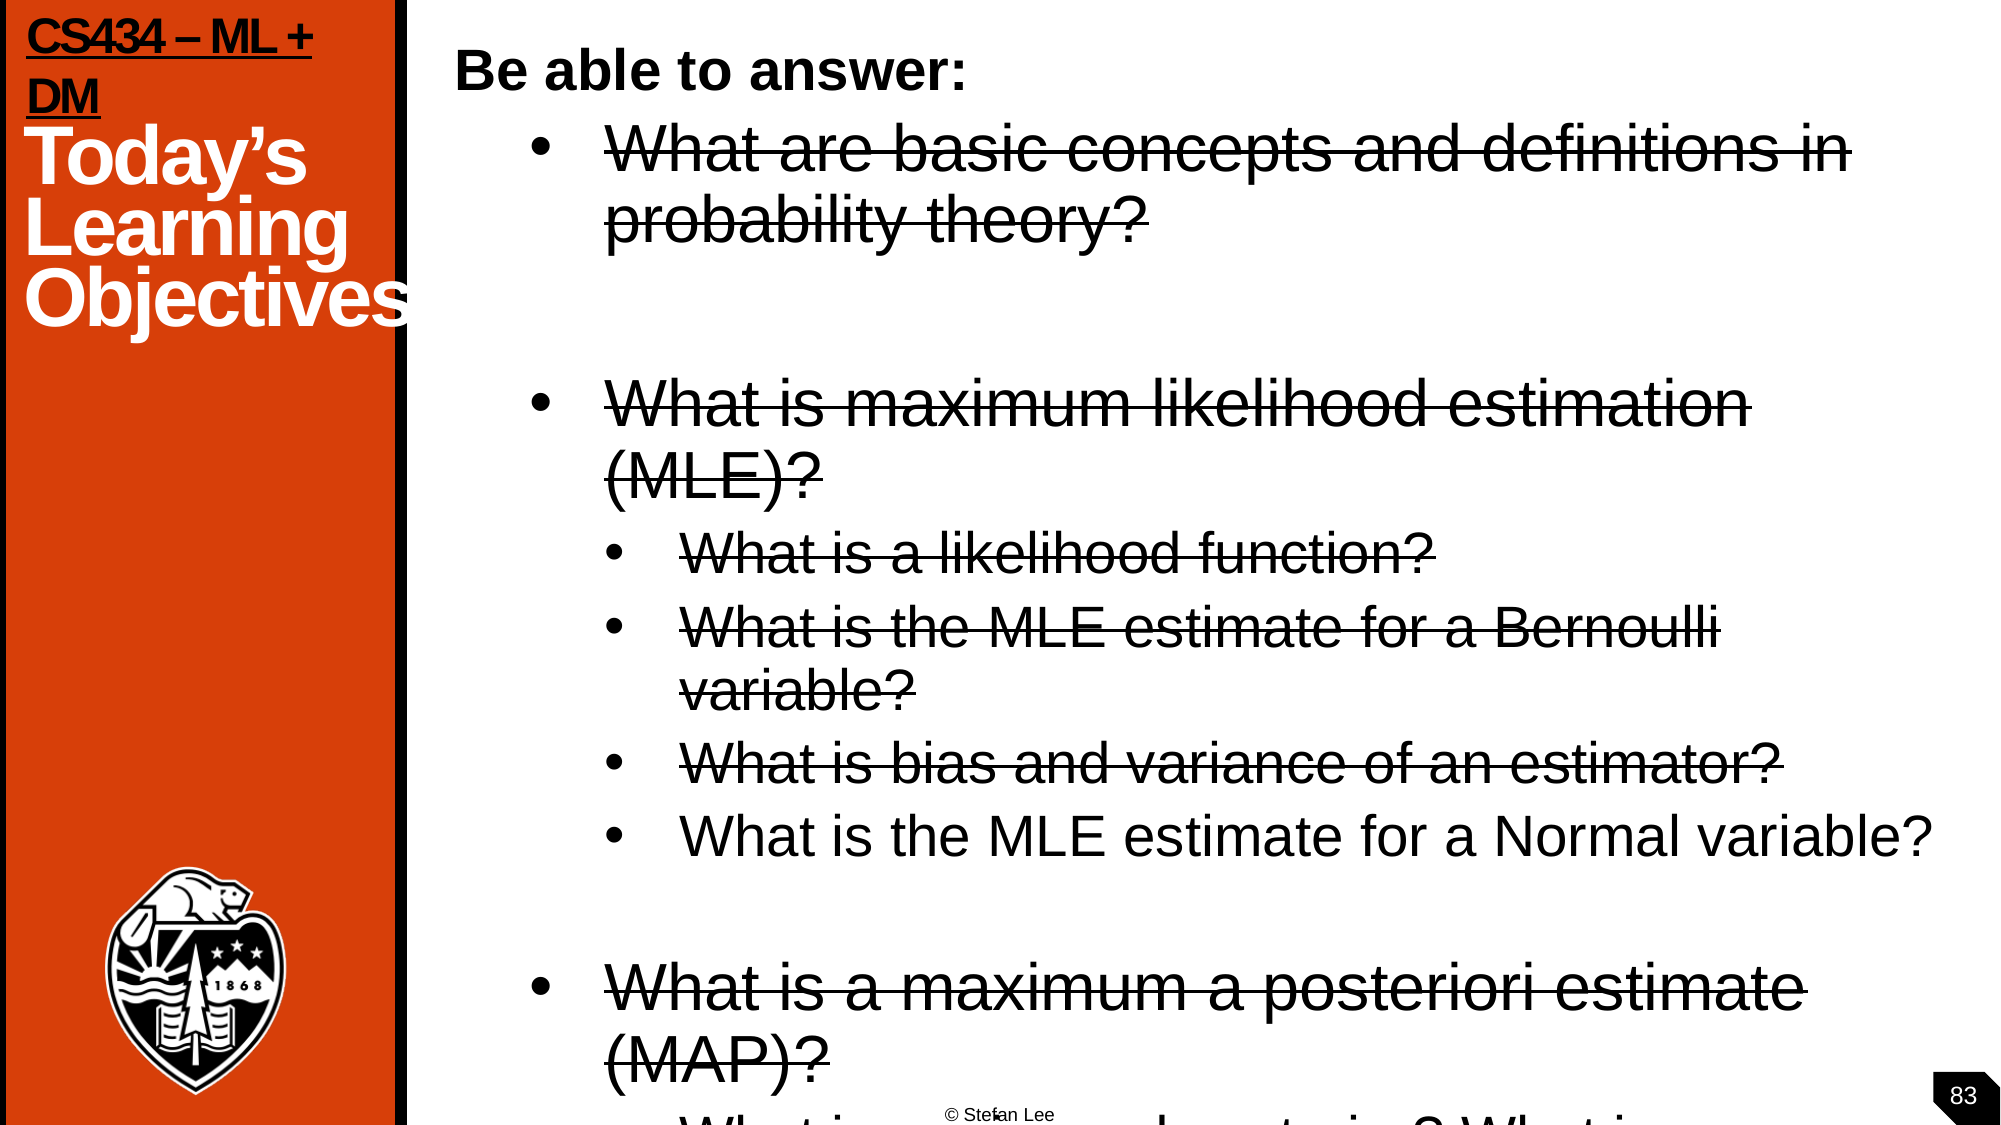

Be able to answer:
What are basic concepts and definitions in probability theory?

What is maximum likelihood estimation (MLE)?
What is a likelihood function?
What is the MLE estimate for a Bernoulli variable?
What is bias and variance of an estimator?
What is the MLE estimate for a Normal variable?

What is a maximum a posteriori estimate (MAP)?
What is a prior and posterior? What is a conjugate?
What is the MAP estimate for a Bernoulli-Beta model?

83